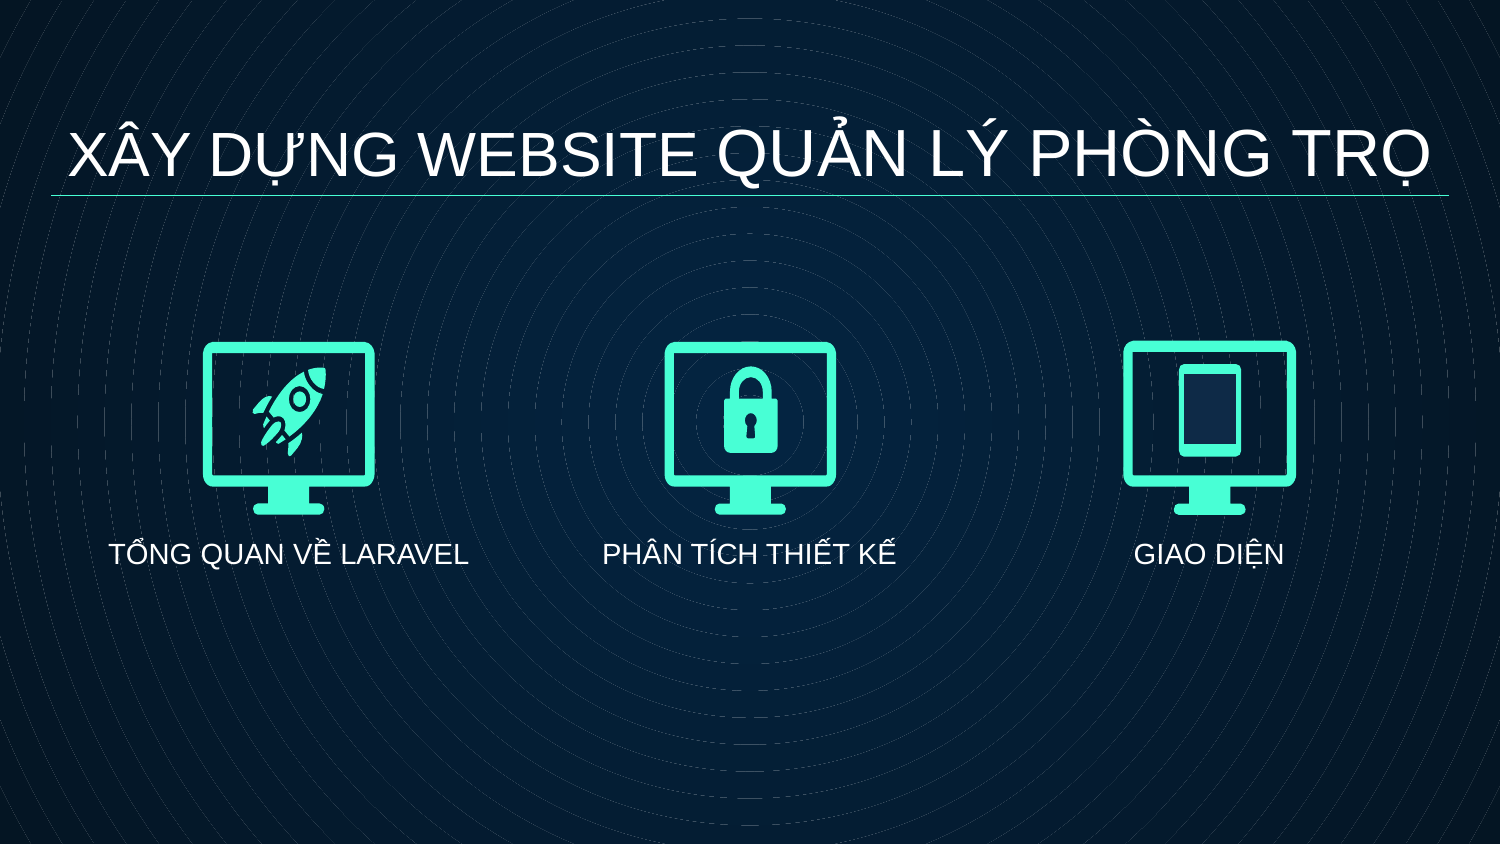

XÂY DỰNG WEBSITE QUẢN LÝ PHÒNG TRỌ

PHÂN TÍCH THIẾT KẾ
GIAO DIỆN
# TỔNG QUAN VỀ LARAVEL